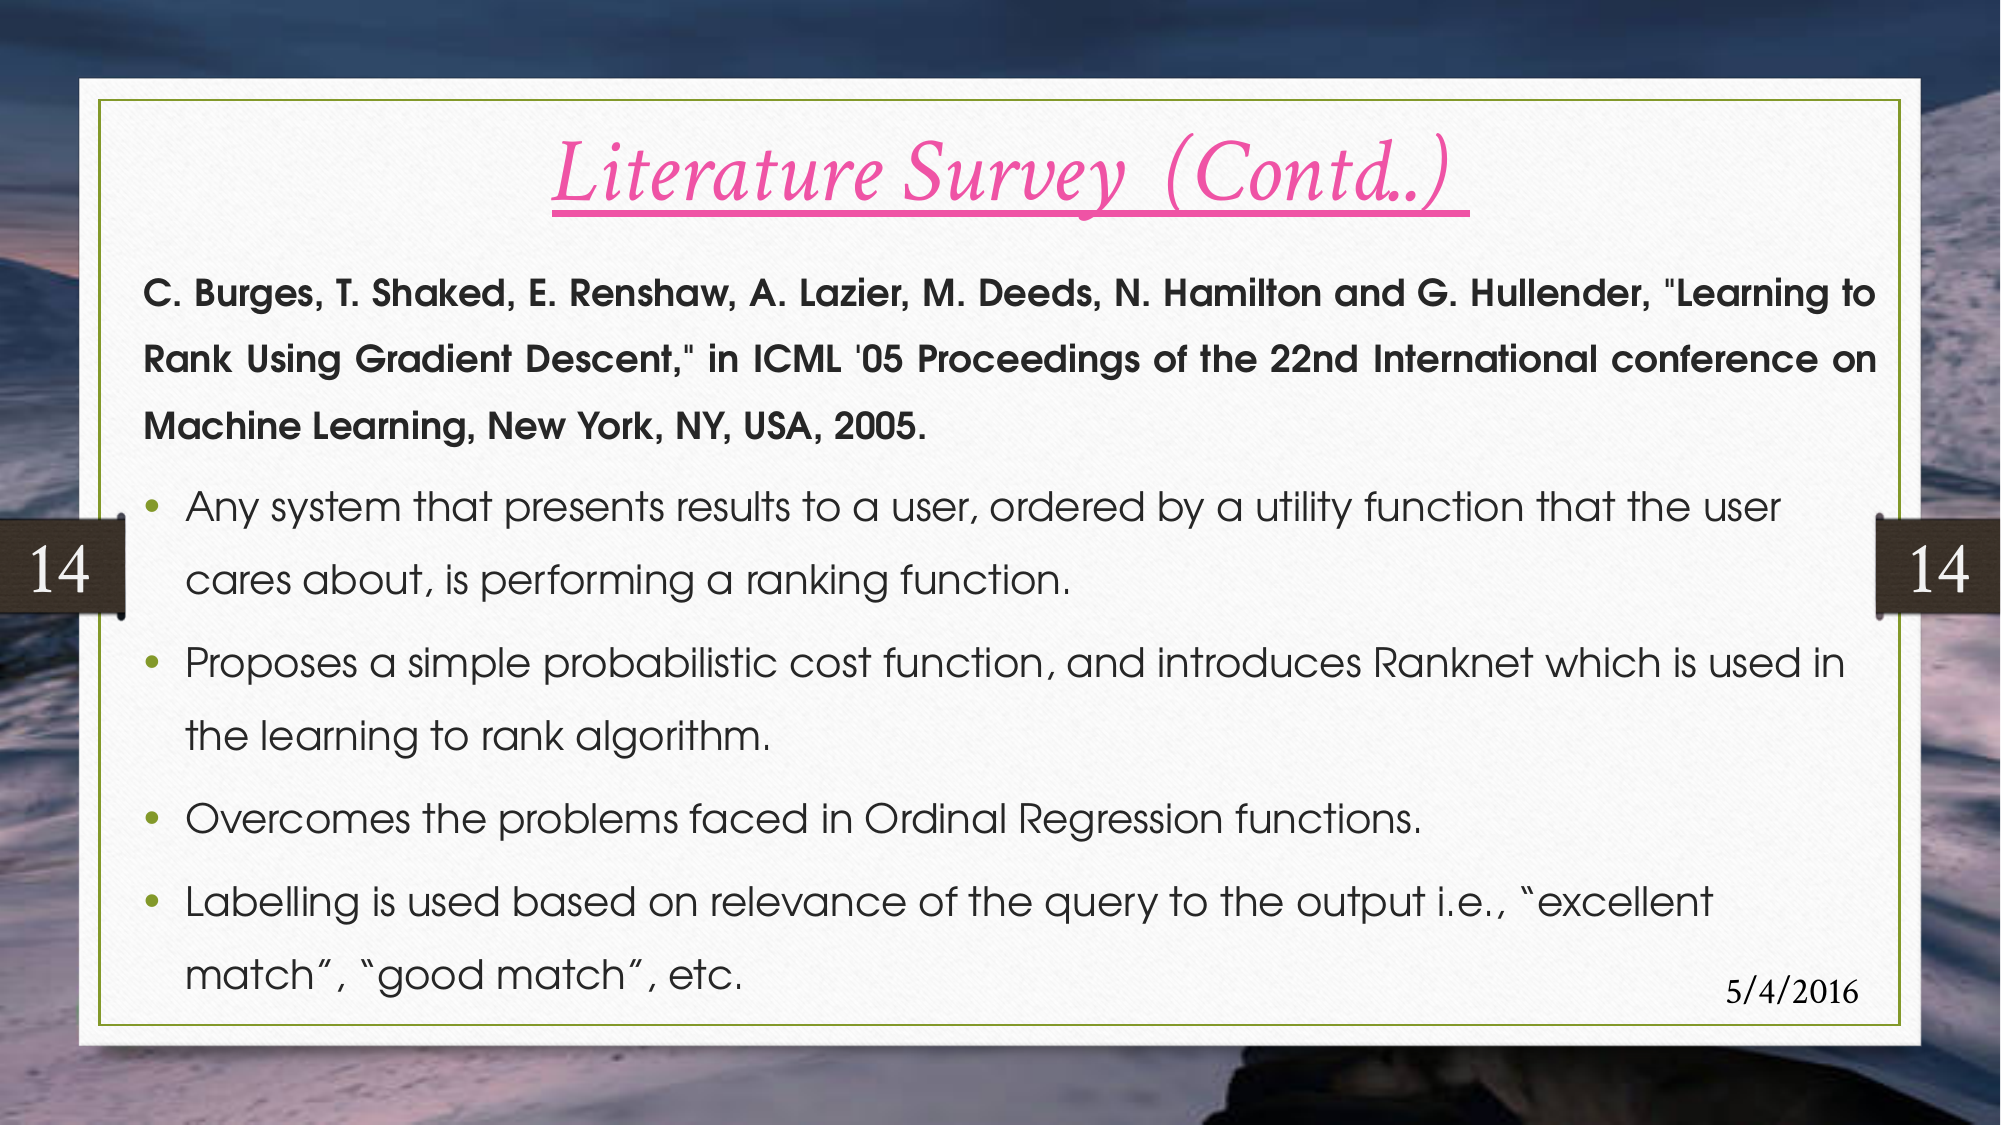

Literature Survey  (Contd..)
C. Burges, T. Shaked, E. Renshaw, A. Lazier, M. Deeds, N. Hamilton and G. Hullender, "Learning to Rank Using Gradient Descent," in ICML '05 Proceedings of the 22nd International conference on Machine Learning, New York, NY, USA, 2005.
Any system that presents results to a user, ordered by a utility function that the user cares about, is performing a ranking function.
Proposes a simple probabilistic cost function, and introduces Ranknet which is used in the learning to rank algorithm.
Overcomes the problems faced in Ordinal Regression functions.
Labelling is used based on relevance of the query to the output i.e., “excellent match”, “good match”, etc.
14
14
5/4/2016